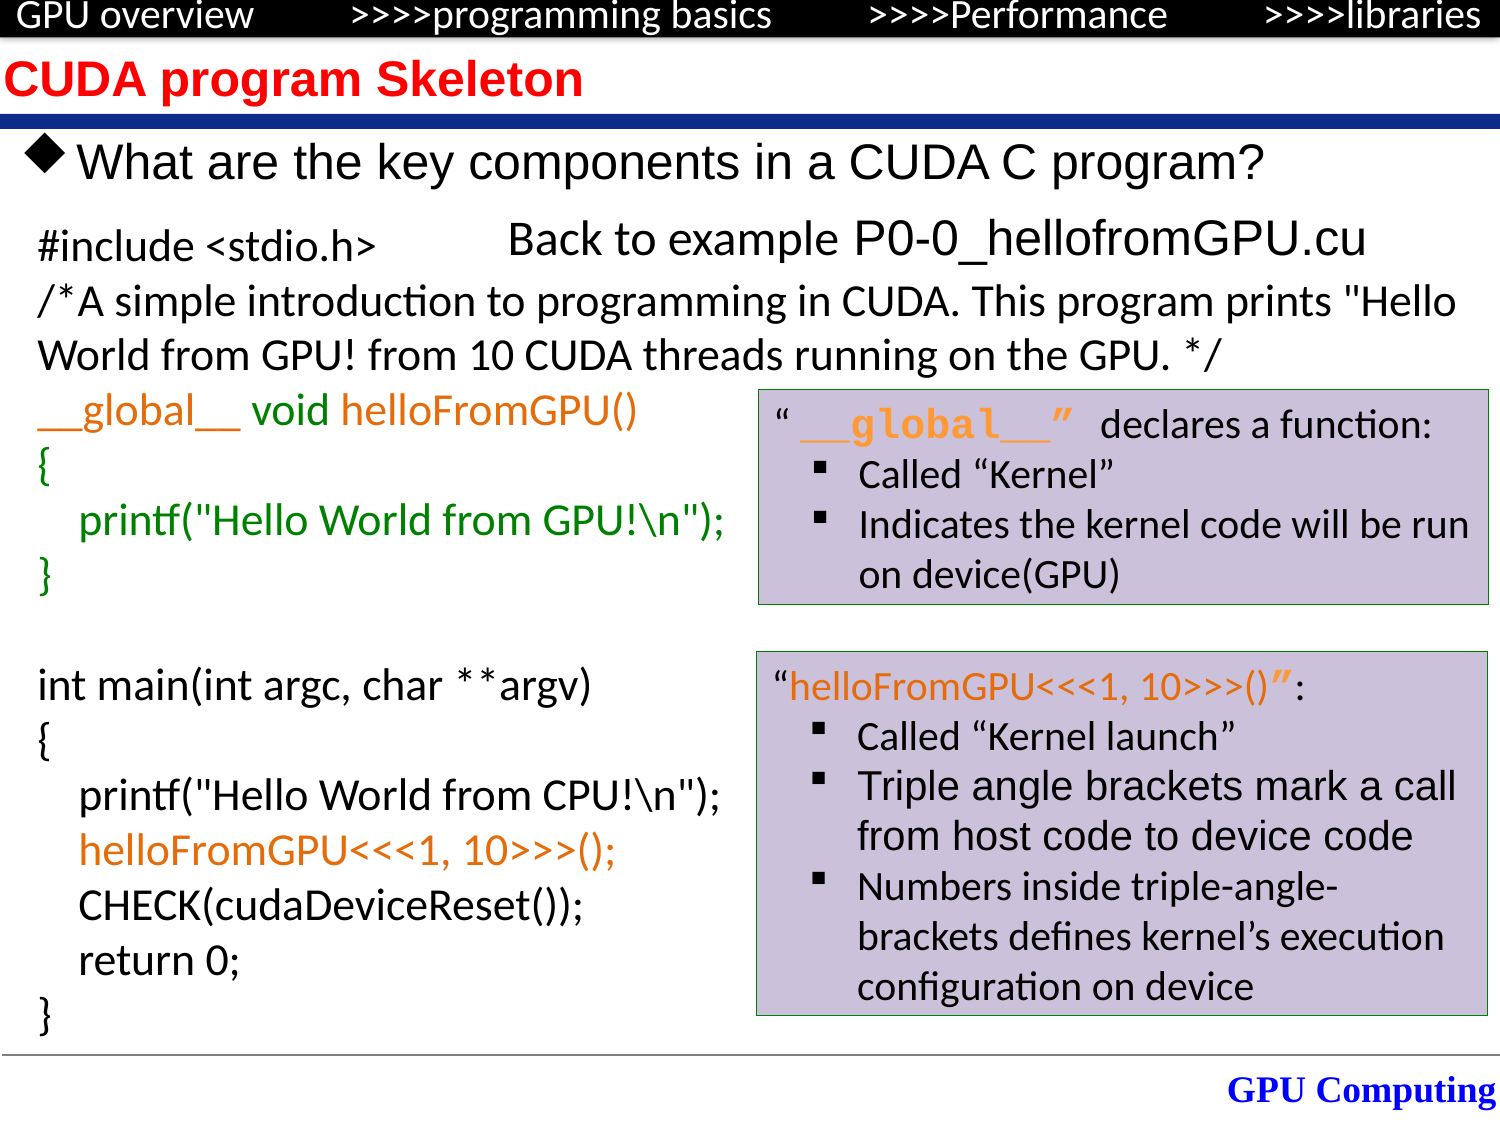

CUDA program Skeleton
What are the key components in a CUDA C program?
Back to example P0-0_hellofromGPU.cu
#include <stdio.h>
/*A simple introduction to programming in CUDA. This program prints "Hello World from GPU! from 10 CUDA threads running on the GPU. */
__global__ void helloFromGPU()
{
    printf("Hello World from GPU!\n");
}

int main(int argc, char **argv)
{
    printf("Hello World from CPU!\n");
    helloFromGPU<<<1, 10>>>();
    CHECK(cudaDeviceReset());
    return 0;
}
“ __global__” declares a function:
Called “Kernel”
Indicates the kernel code will be run on device(GPU)
“helloFromGPU<<<1, 10>>>()”:
Called “Kernel launch”
Triple angle brackets mark a call from host code to device code
Numbers inside triple-angle-brackets defines kernel’s execution configuration on device